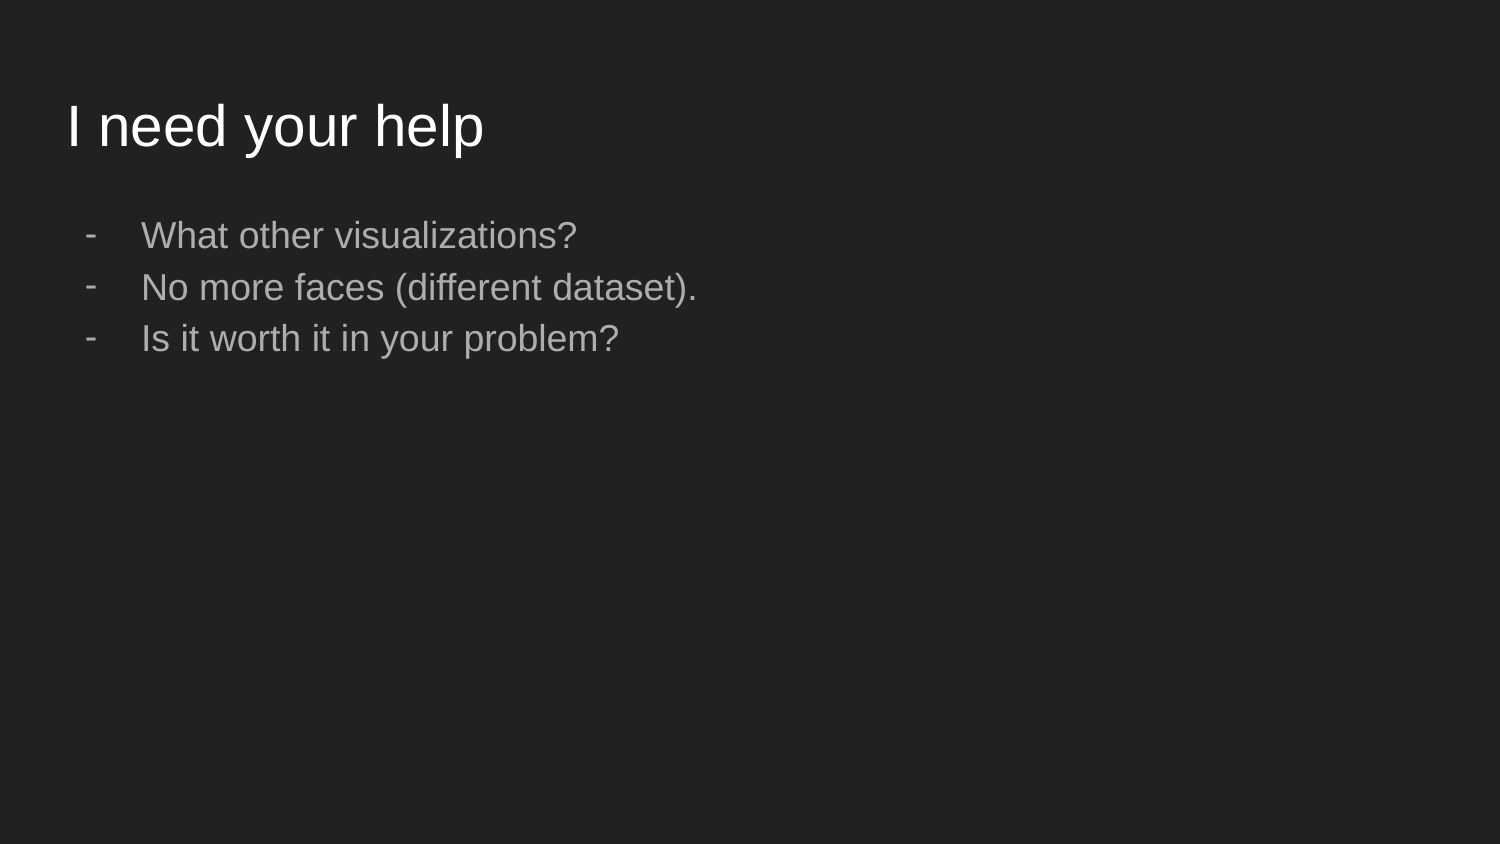

# I need your help
What other visualizations?
No more faces (different dataset).
Is it worth it in your problem?